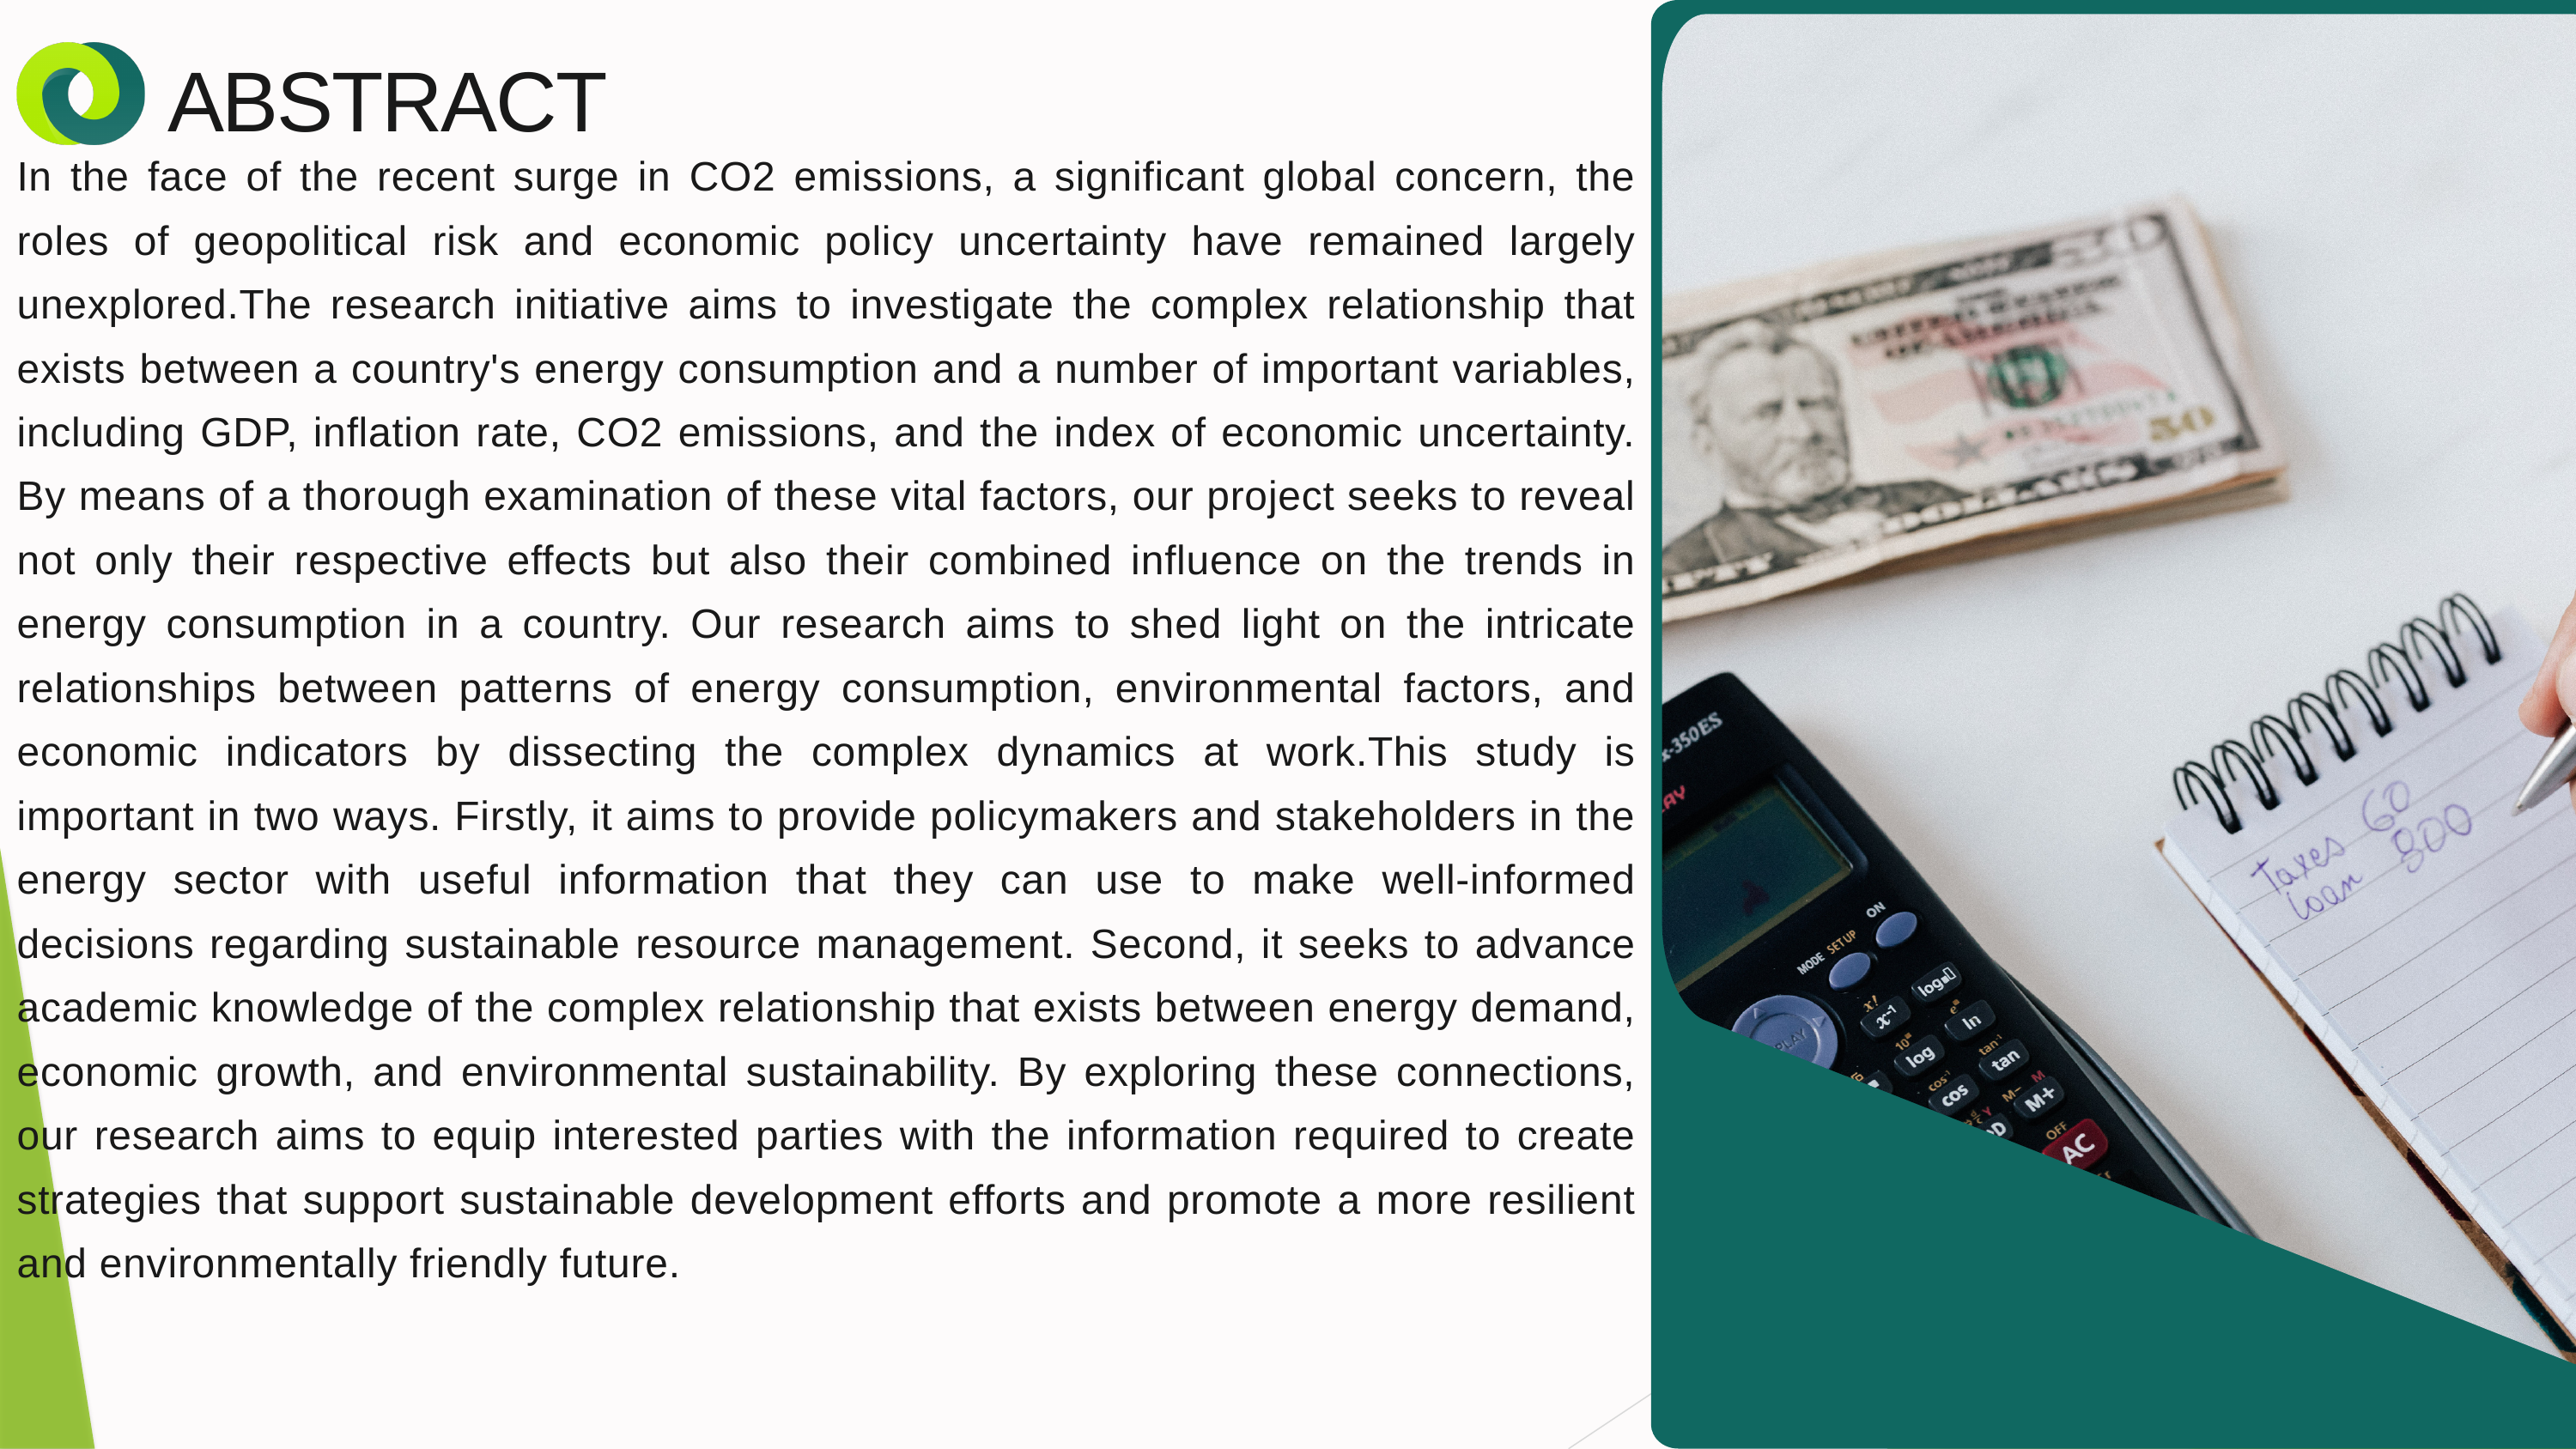

ABSTRACT

In the face of the recent surge in CO2 emissions, a significant global concern, the roles of geopolitical risk and economic policy uncertainty have remained largely unexplored.The research initiative aims to investigate the complex relationship that exists between a country's energy consumption and a number of important variables, including GDP, inflation rate, CO2 emissions, and the index of economic uncertainty. By means of a thorough examination of these vital factors, our project seeks to reveal not only their respective effects but also their combined influence on the trends in energy consumption in a country. Our research aims to shed light on the intricate relationships between patterns of energy consumption, environmental factors, and economic indicators by dissecting the complex dynamics at work.This study is important in two ways. Firstly, it aims to provide policymakers and stakeholders in the energy sector with useful information that they can use to make well-informed decisions regarding sustainable resource management. Second, it seeks to advance academic knowledge of the complex relationship that exists between energy demand, economic growth, and environmental sustainability. By exploring these connections, our research aims to equip interested parties with the information required to create strategies that support sustainable development efforts and promote a more resilient and environmentally friendly future.